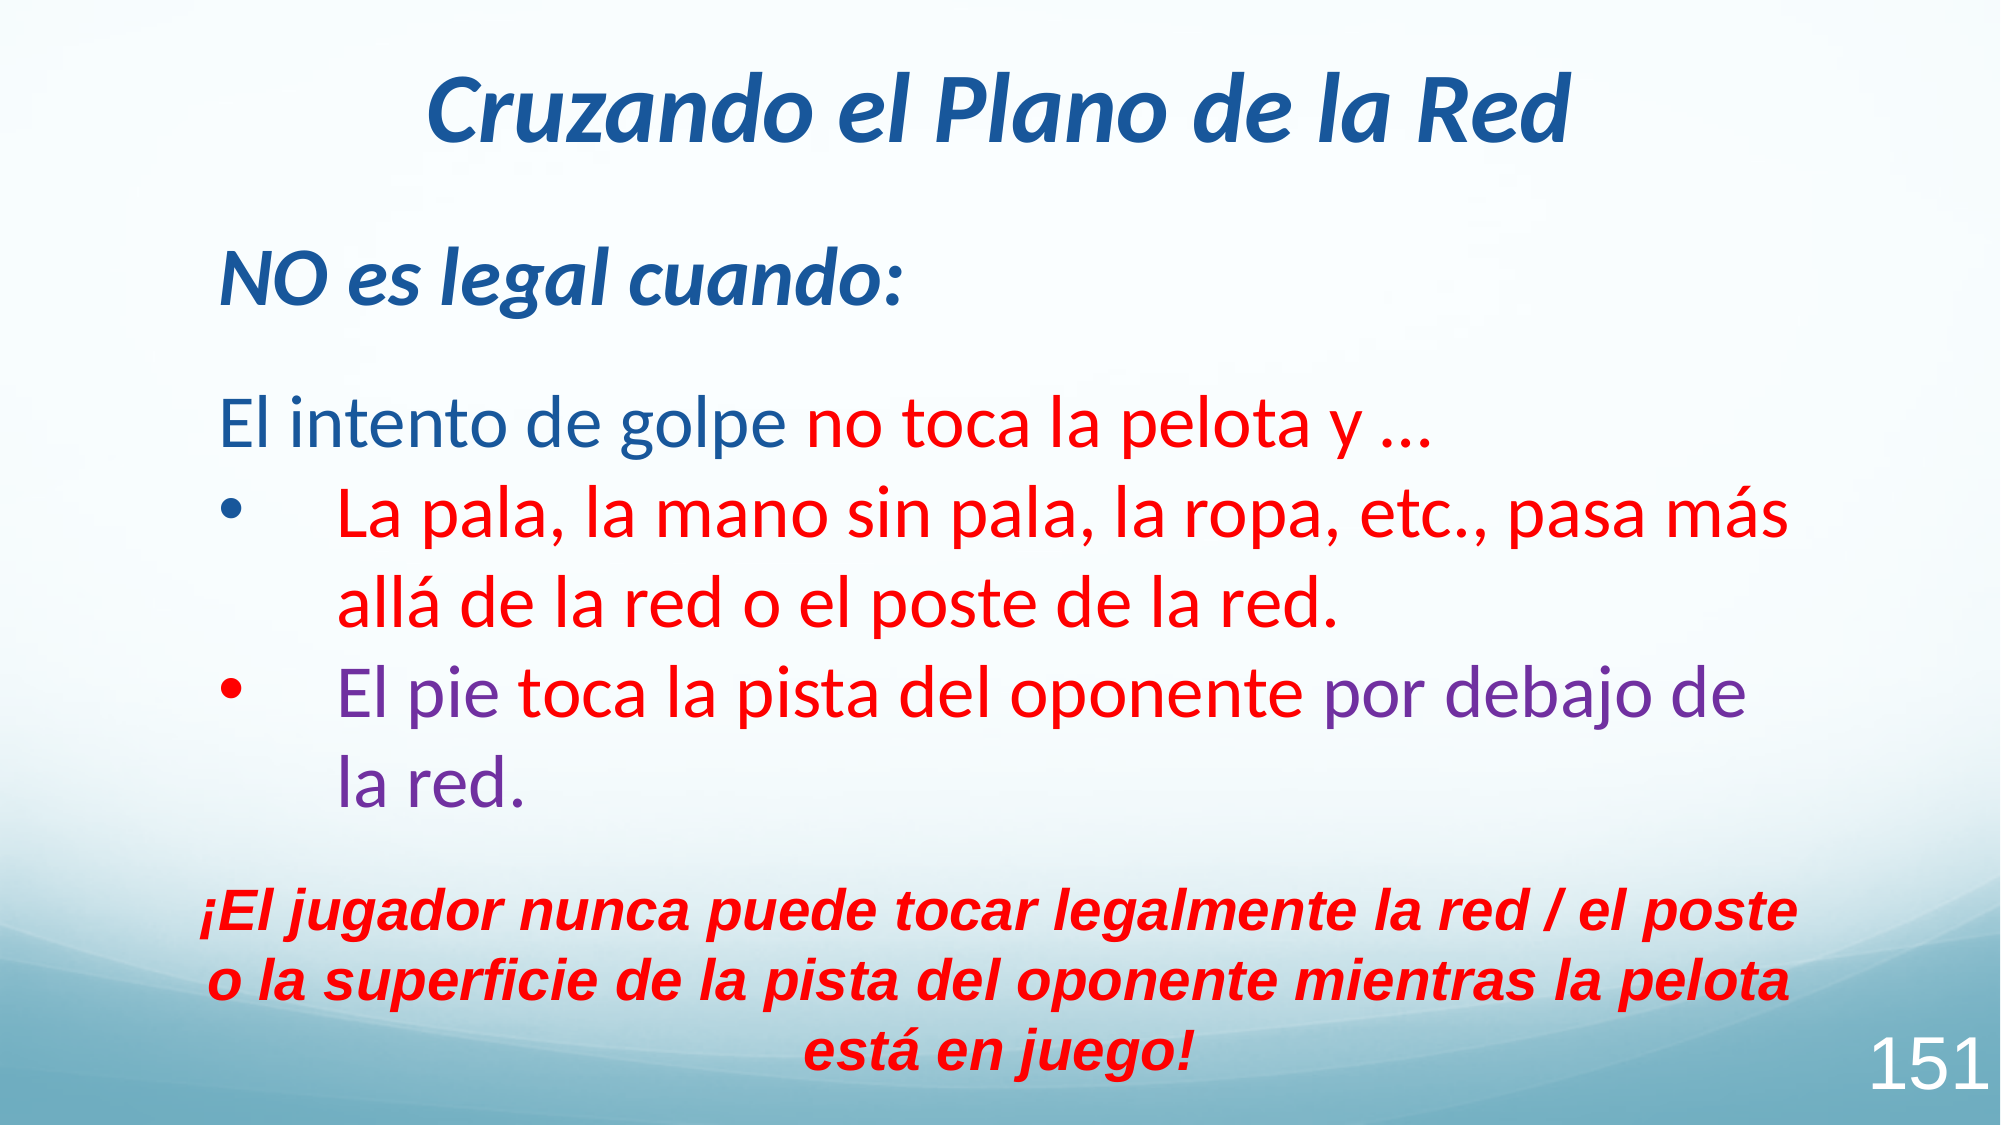

Cruzando el Plano de la Red

NO es legal cuando:

El intento de golpe no toca la pelota y …
La pala, la mano sin pala, la ropa, etc., pasa más allá de la red o el poste de la red.
El pie toca la pista del oponente por debajo de la red.

¡El jugador nunca puede tocar legalmente la red / el poste o la superficie de la pista del oponente mientras la pelota está en juego!
151